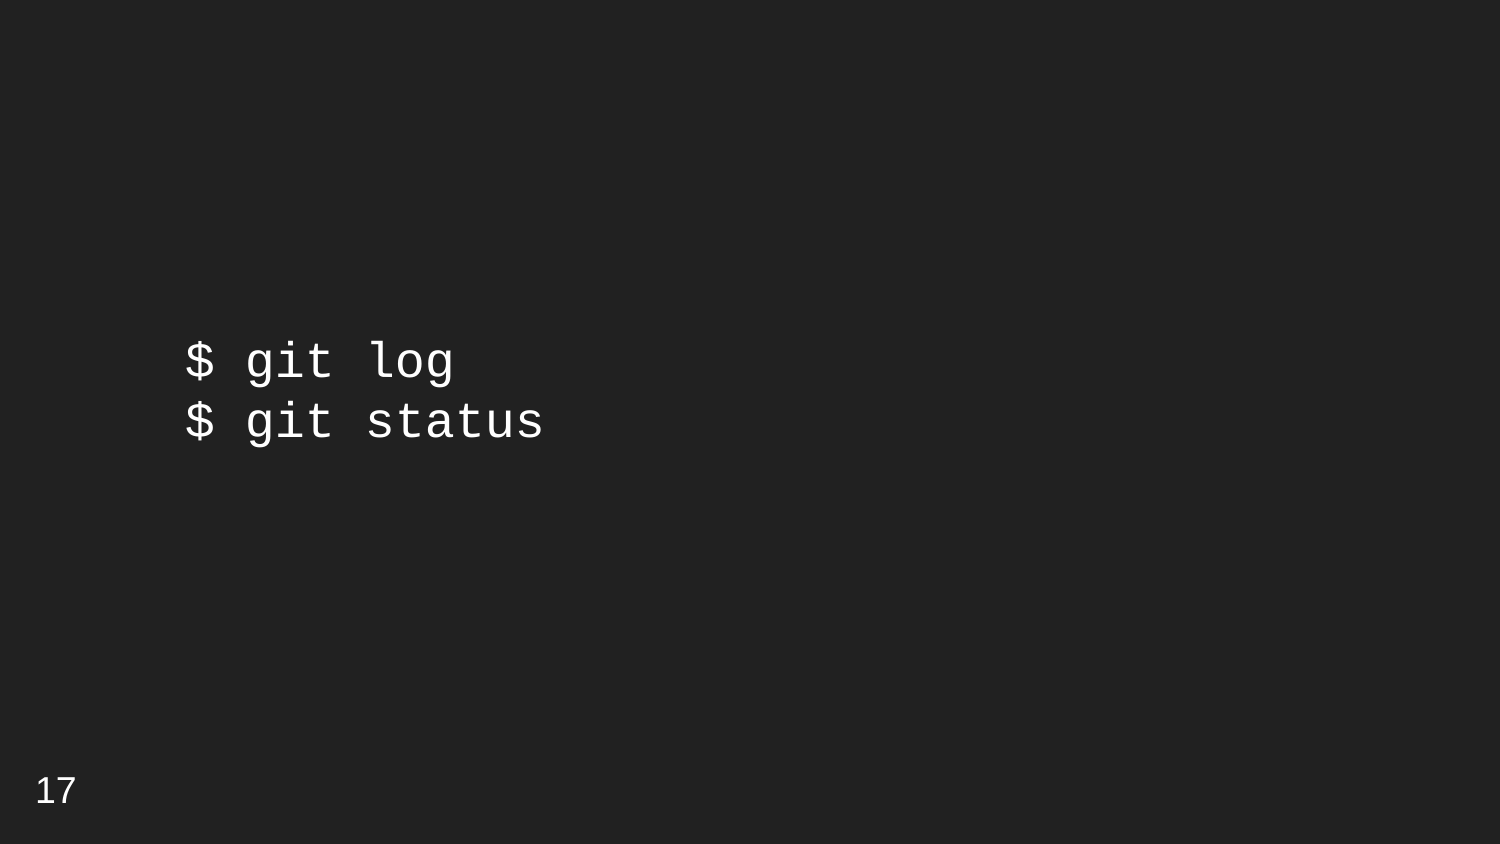

# $ git log
$ git status

17